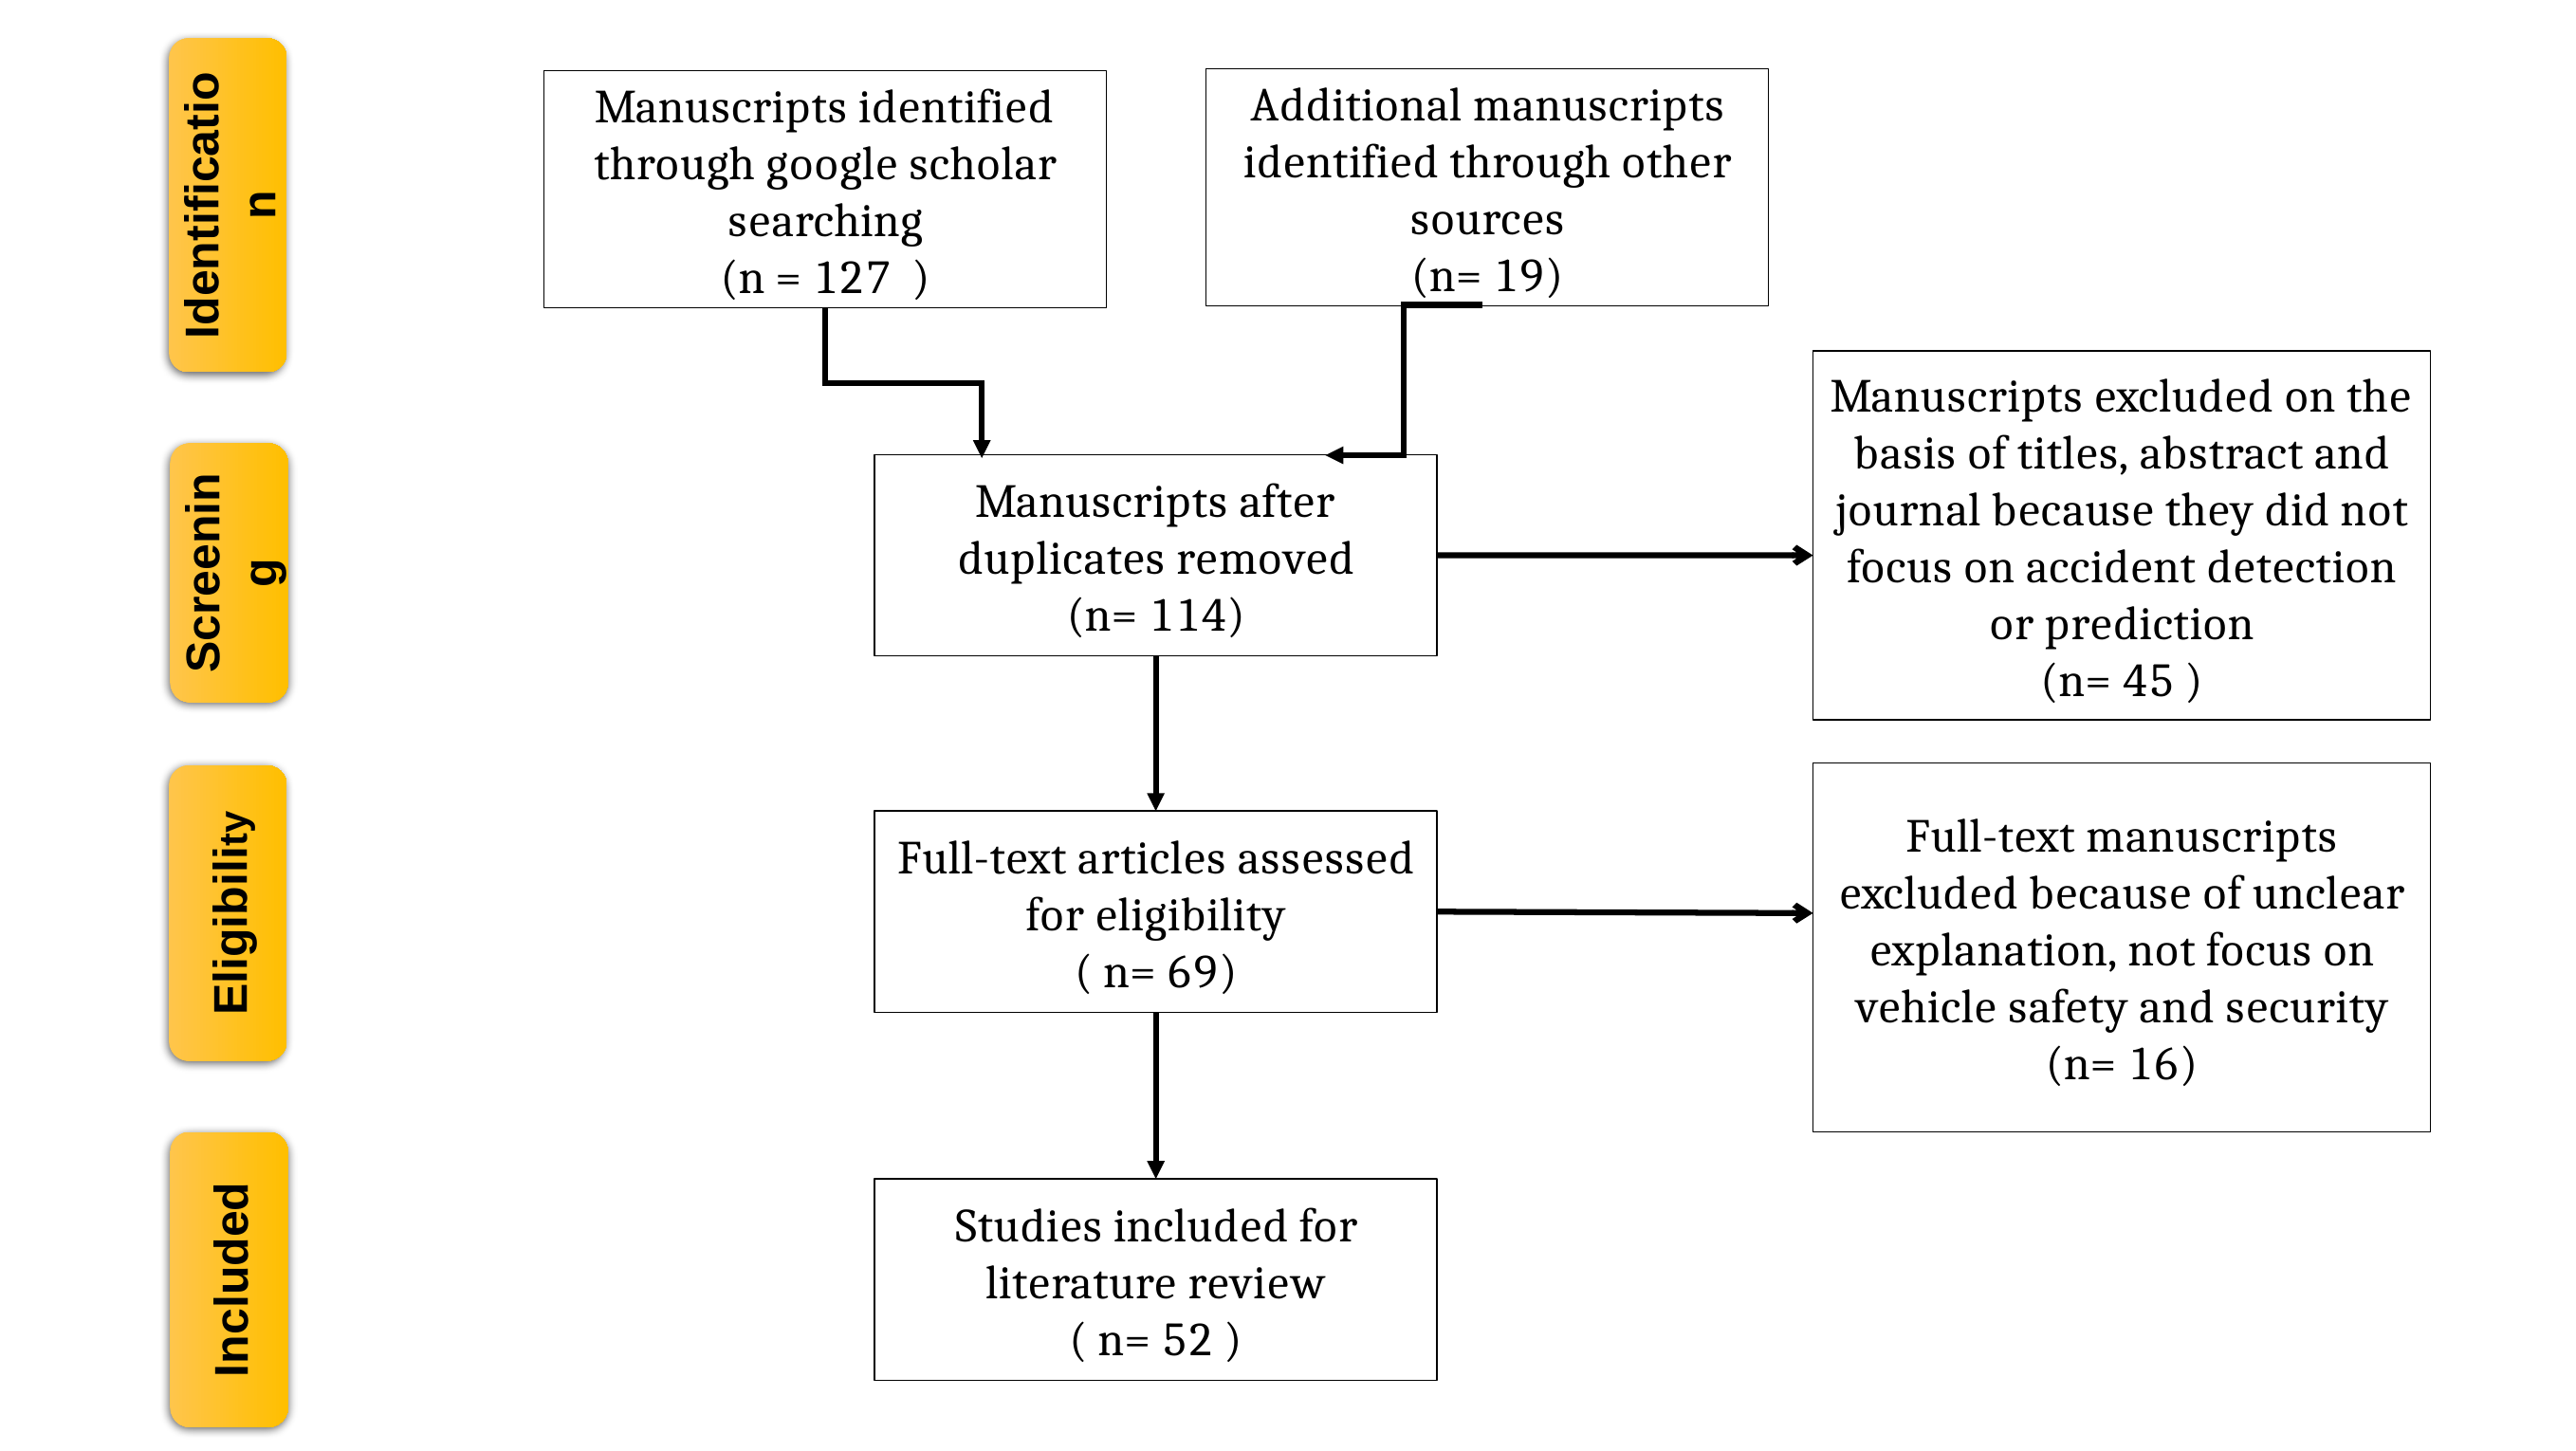

Additional manuscripts identified through other sources
(n= 19)
Manuscripts identified through google scholar searching
(n = 127  )
Identification
Manuscripts excluded on the basis of titles, abstract and journal because they did not focus on accident detection or prediction
(n= 45 )
Manuscripts after duplicates removed
(n= 114)
Screening
Full-text manuscripts excluded because of unclear explanation, not focus on vehicle safety and security
(n= 16)
Full-text articles assessed for eligibility
( n= 69)
Eligibility
Studies included for literature review
( n= 52 )
Included